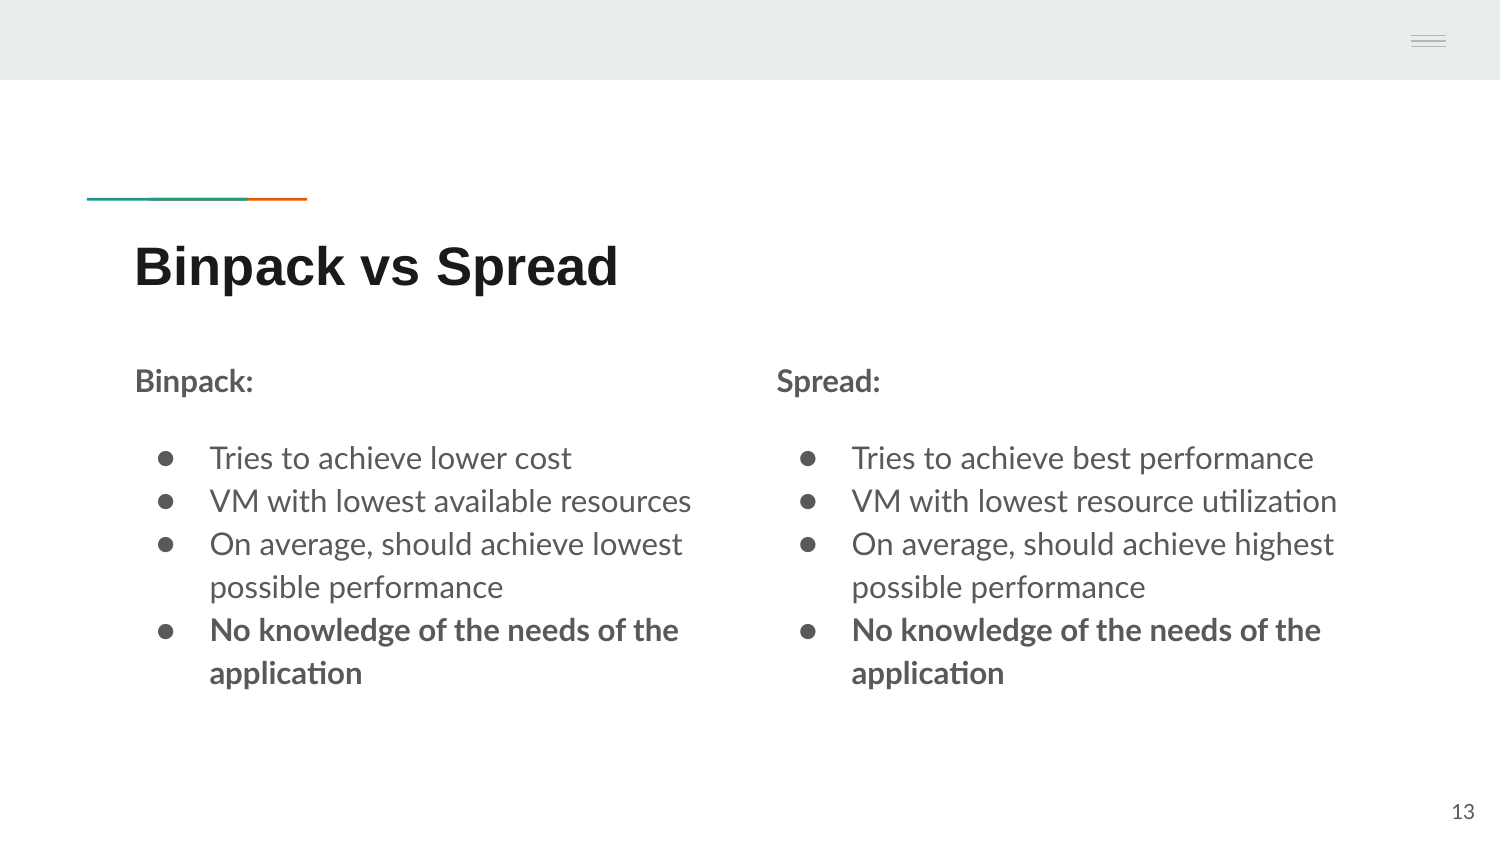

# Binpack vs Spread
Binpack:
Tries to achieve lower cost
VM with lowest available resources
On average, should achieve lowest possible performance
No knowledge of the needs of the application
Spread:
Tries to achieve best performance
VM with lowest resource utilization
On average, should achieve highest possible performance
No knowledge of the needs of the application
13